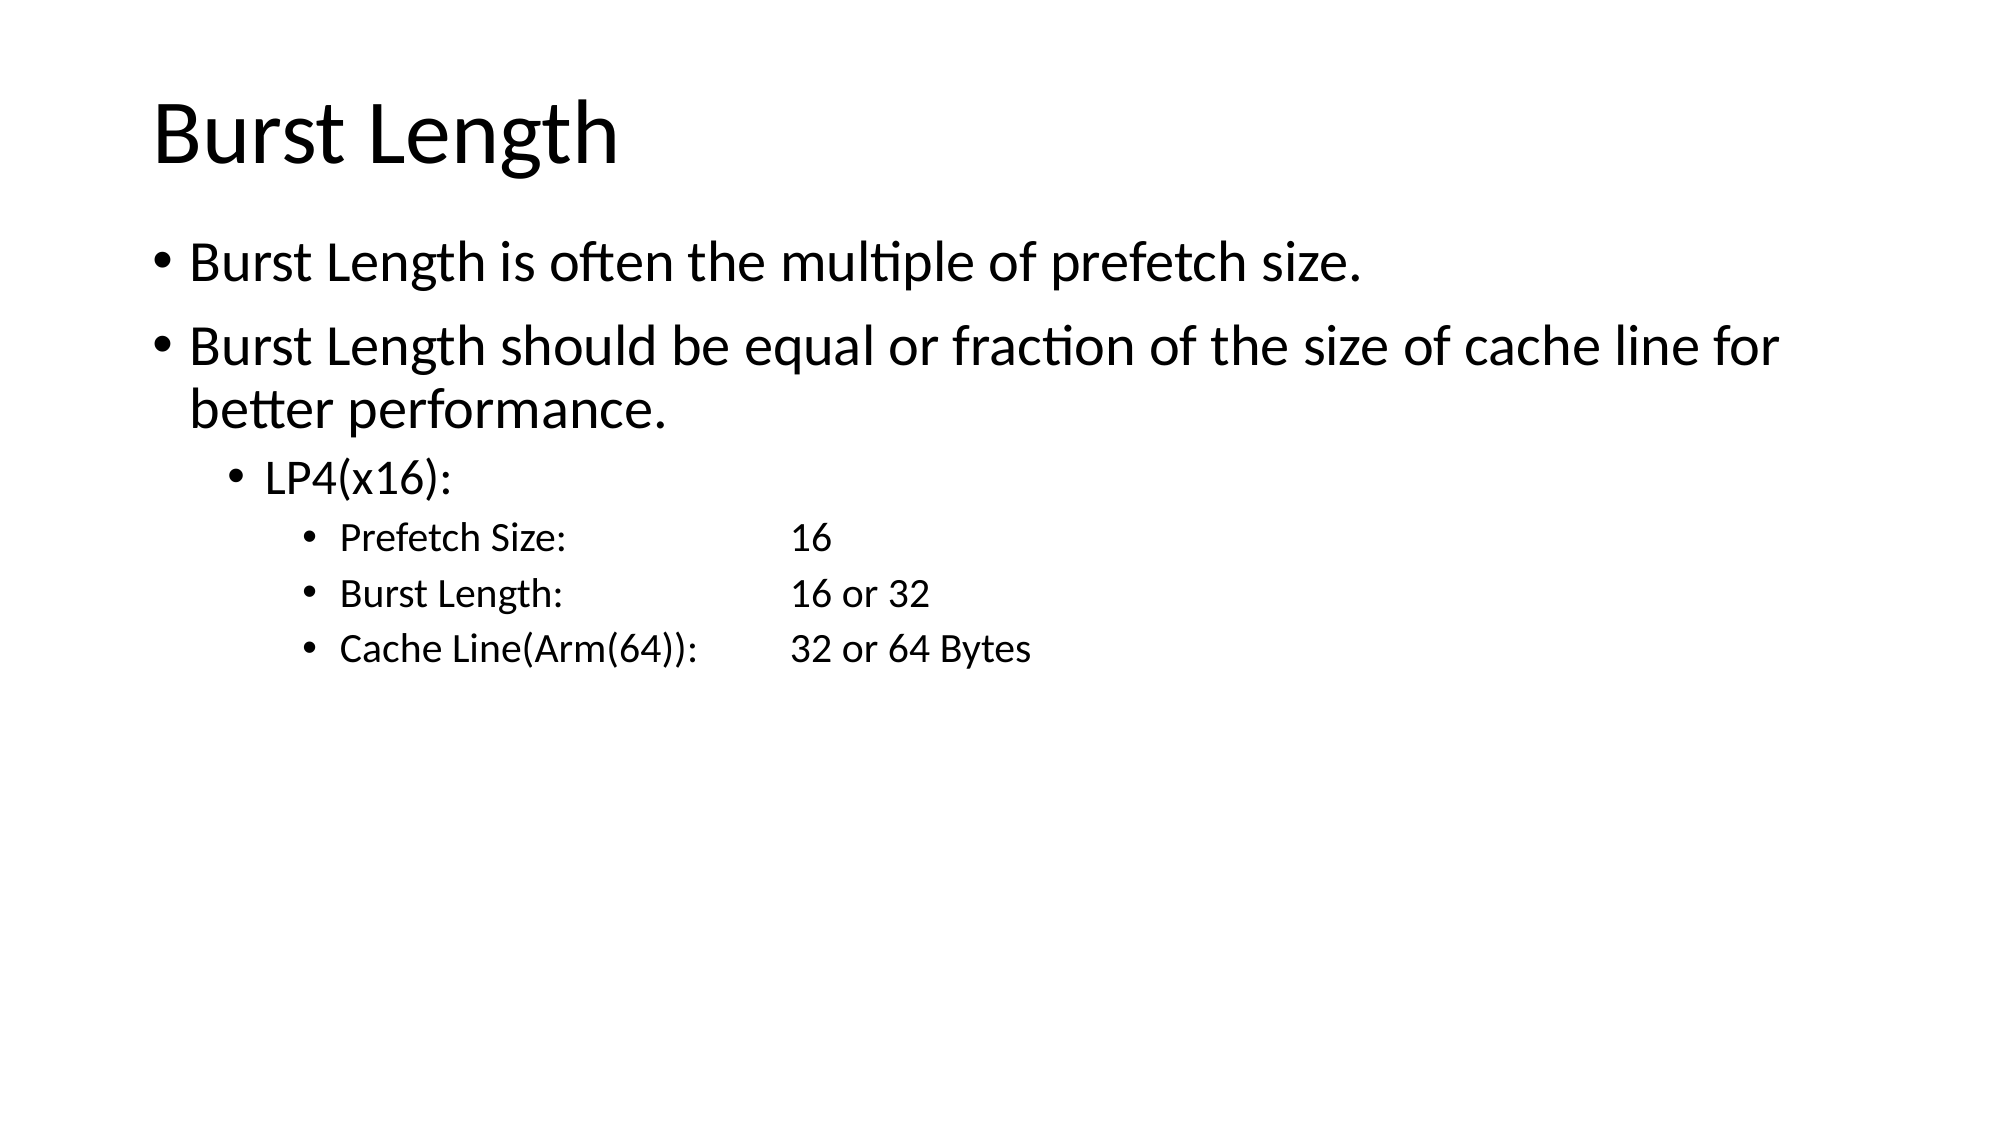

# Burst Length
Burst Length is often the multiple of prefetch size.
Burst Length should be equal or fraction of the size of cache line for better performance.
LP4(x16):
Prefetch Size: 		16
Burst Length:		16 or 32
Cache Line(Arm(64)):	32 or 64 Bytes